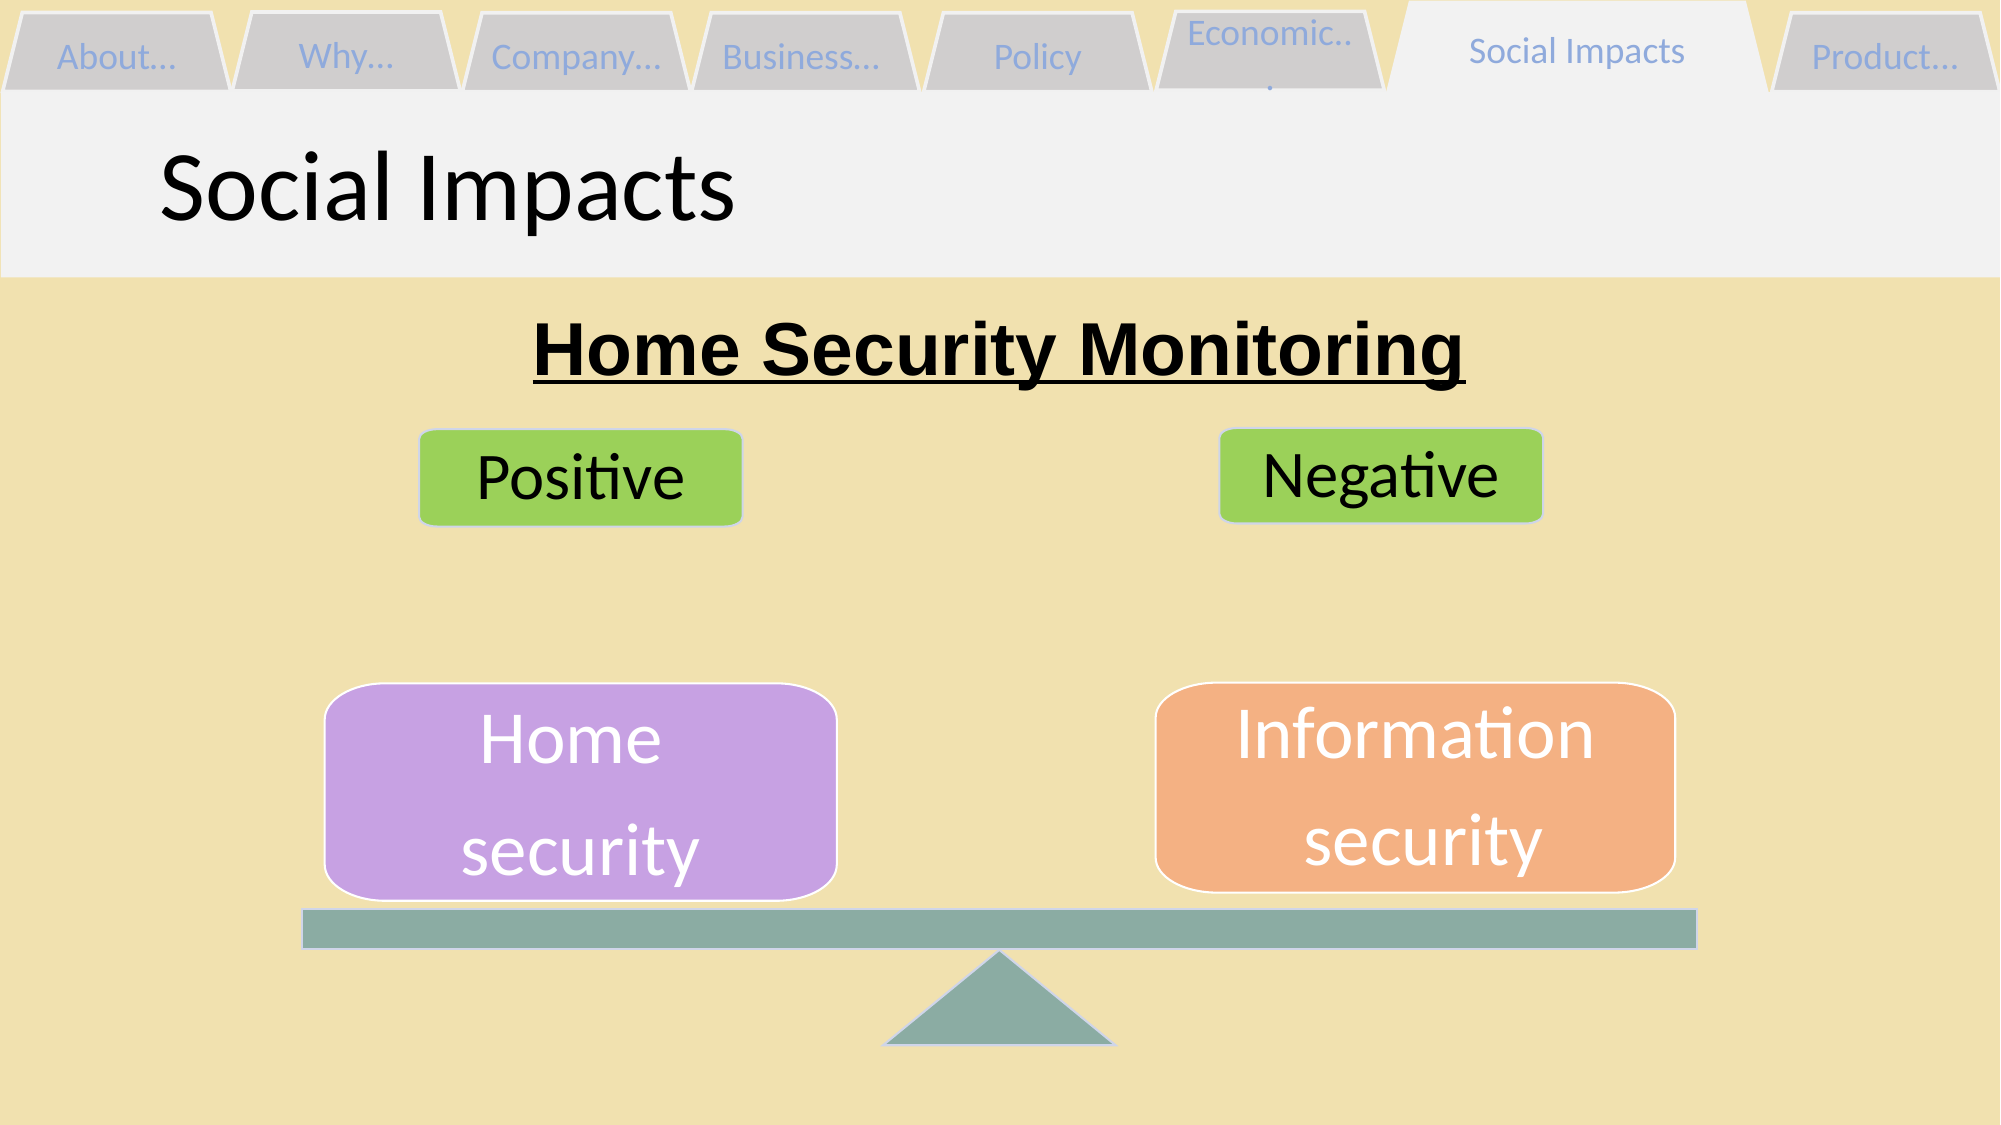

Social Impacts
Economic...
Why…
About…
Company…
Business…
Policy
Product...

# Social Impacts
Home Security Monitoring
Negative
Positive
Information
 security
Home
security